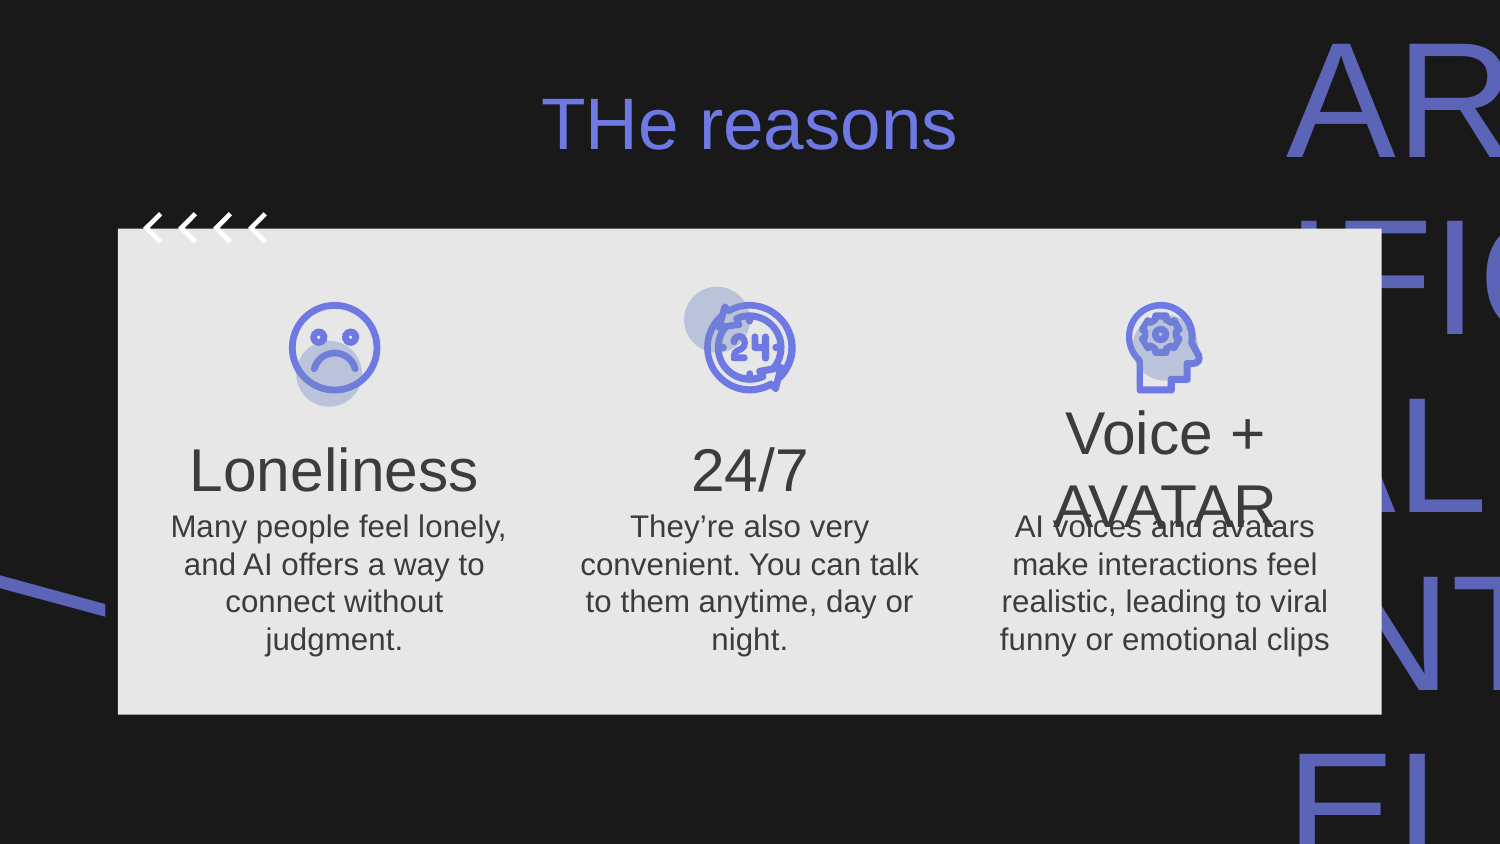

THe reasons

# Loneliness
24/7
Voice + AVATAR
 Many people feel lonely, and AI offers a way to connect without judgment.
They’re also very convenient. You can talk to them anytime, day or night.
AI voices and avatars make interactions feel realistic, leading to viral funny or emotional clips